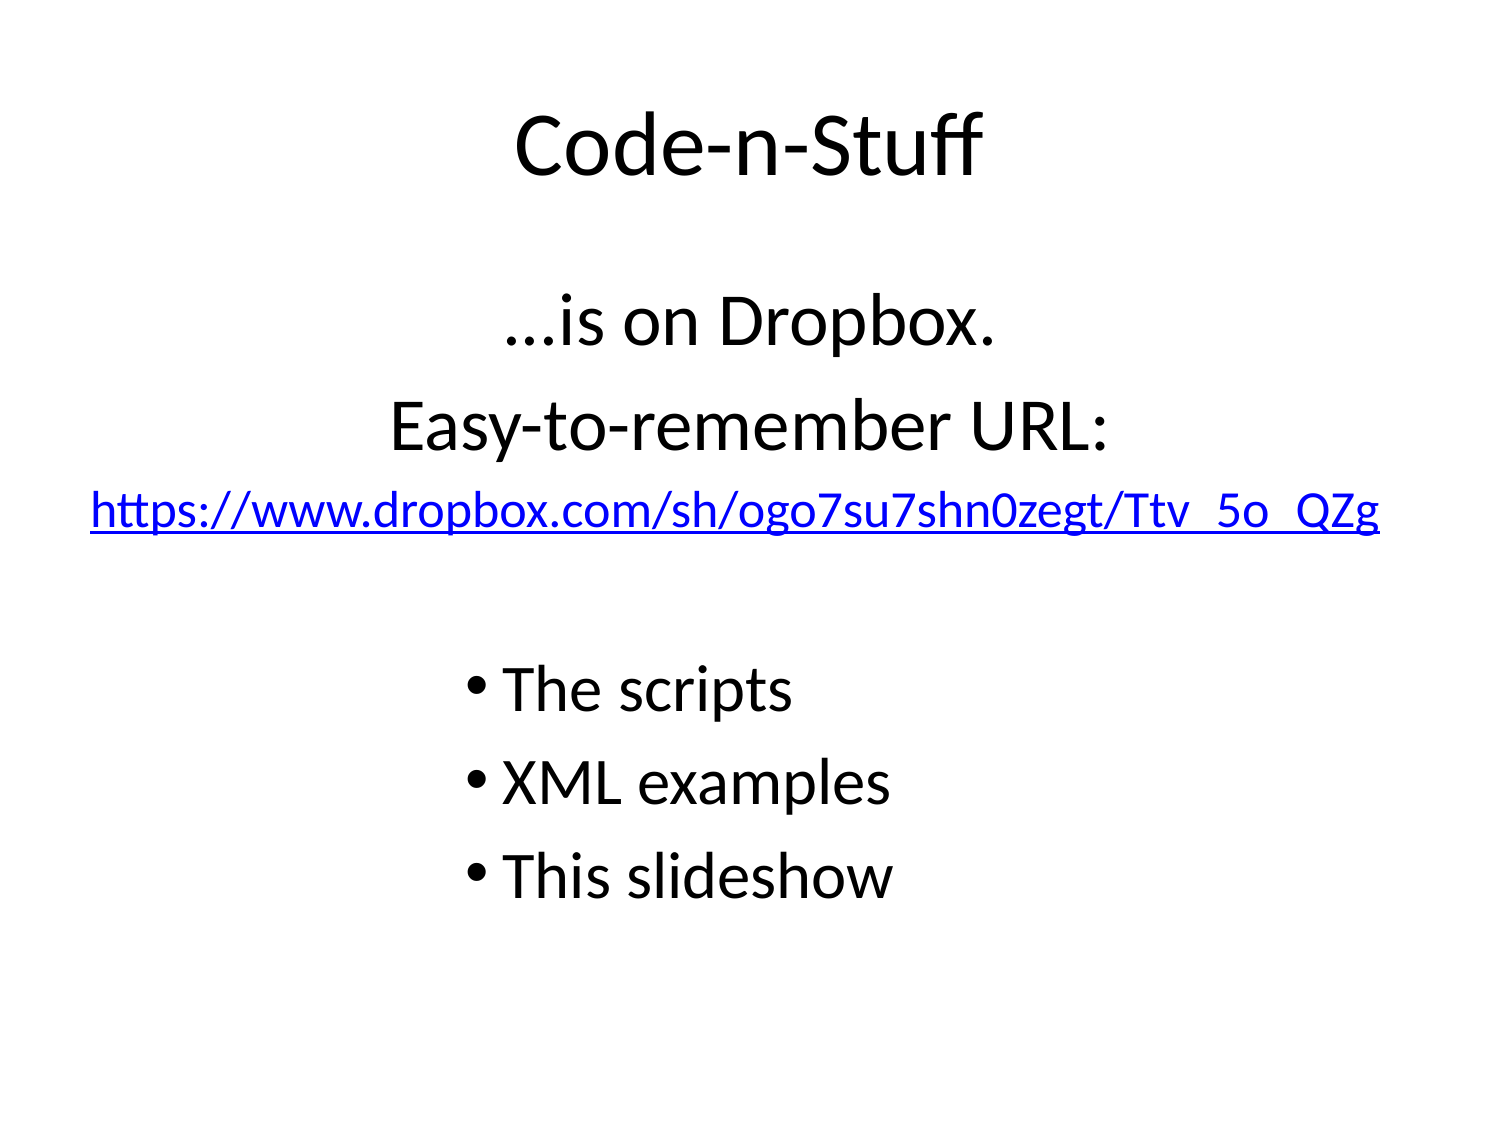

# Code-n-Stuff
...is on Dropbox.
Easy-to-remember URL:
https://www.dropbox.com/sh/ogo7su7shn0zegt/Ttv_5o_QZg

The scripts
XML examples
This slideshow